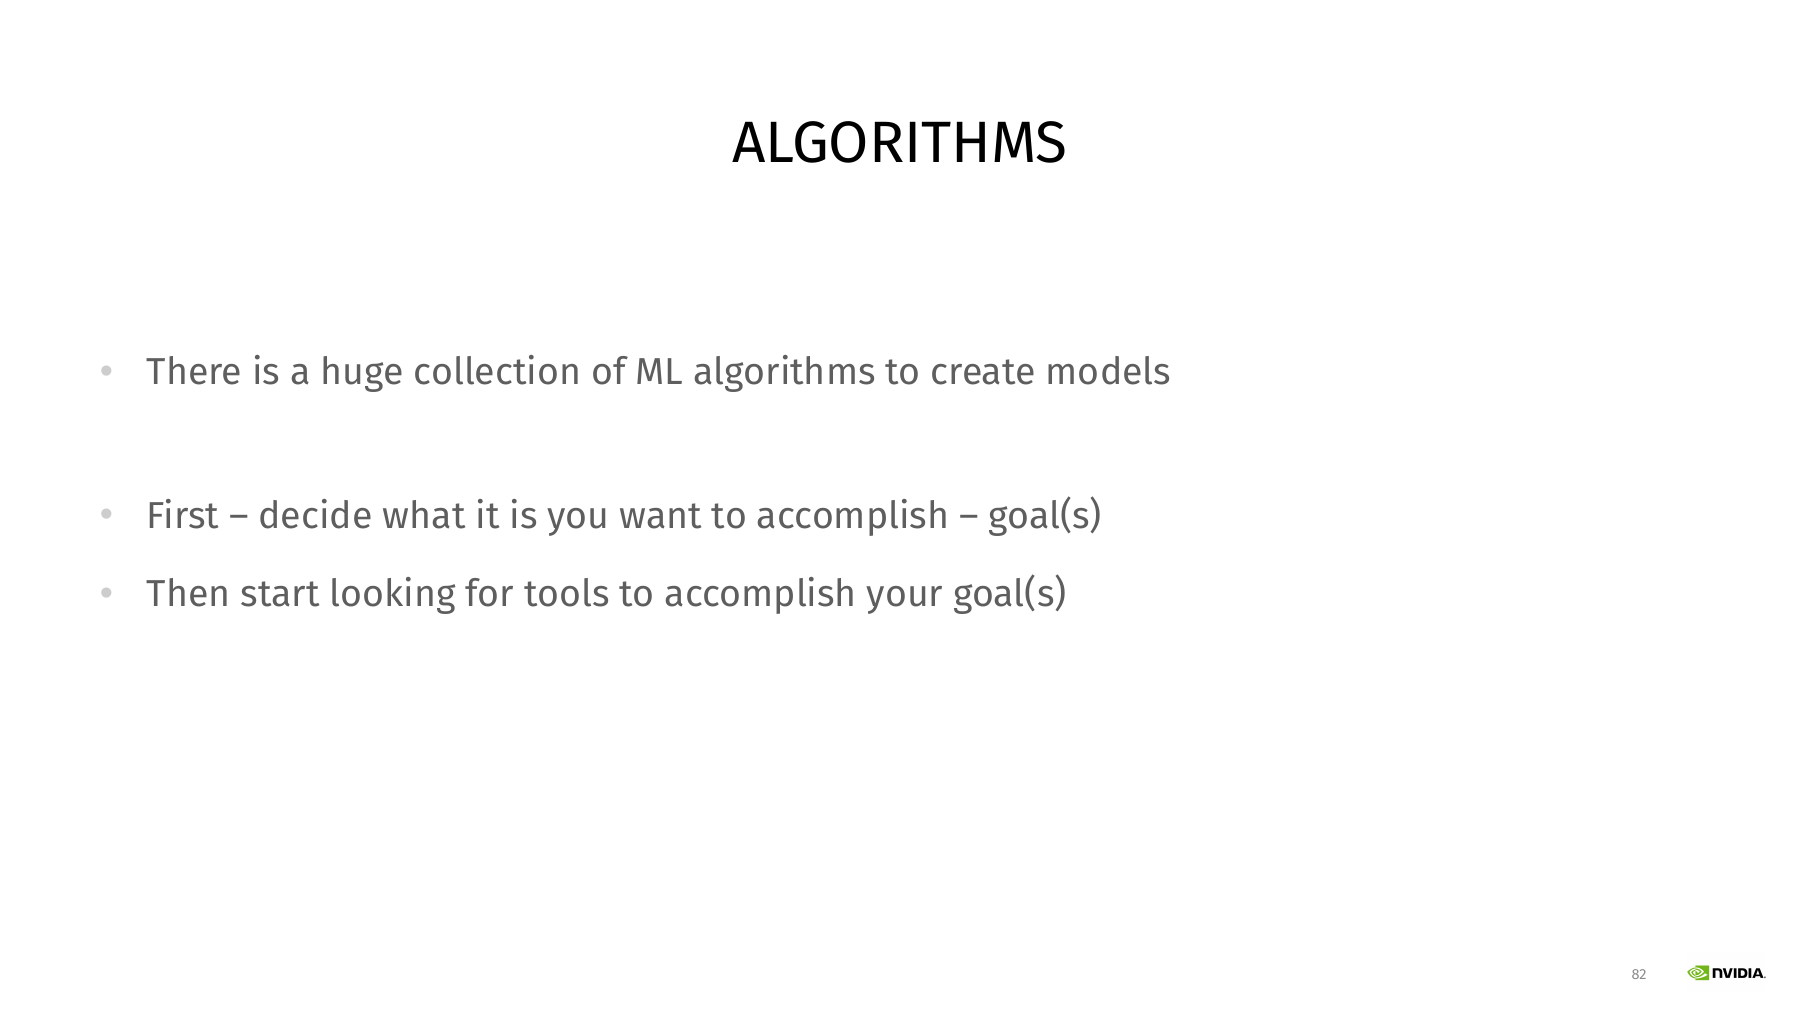

# Algorithms

There is a huge collection of ML algorithms to create models

First – decide what it is you want to accomplish – goal(s)
Then start looking for tools to accomplish your goal(s)